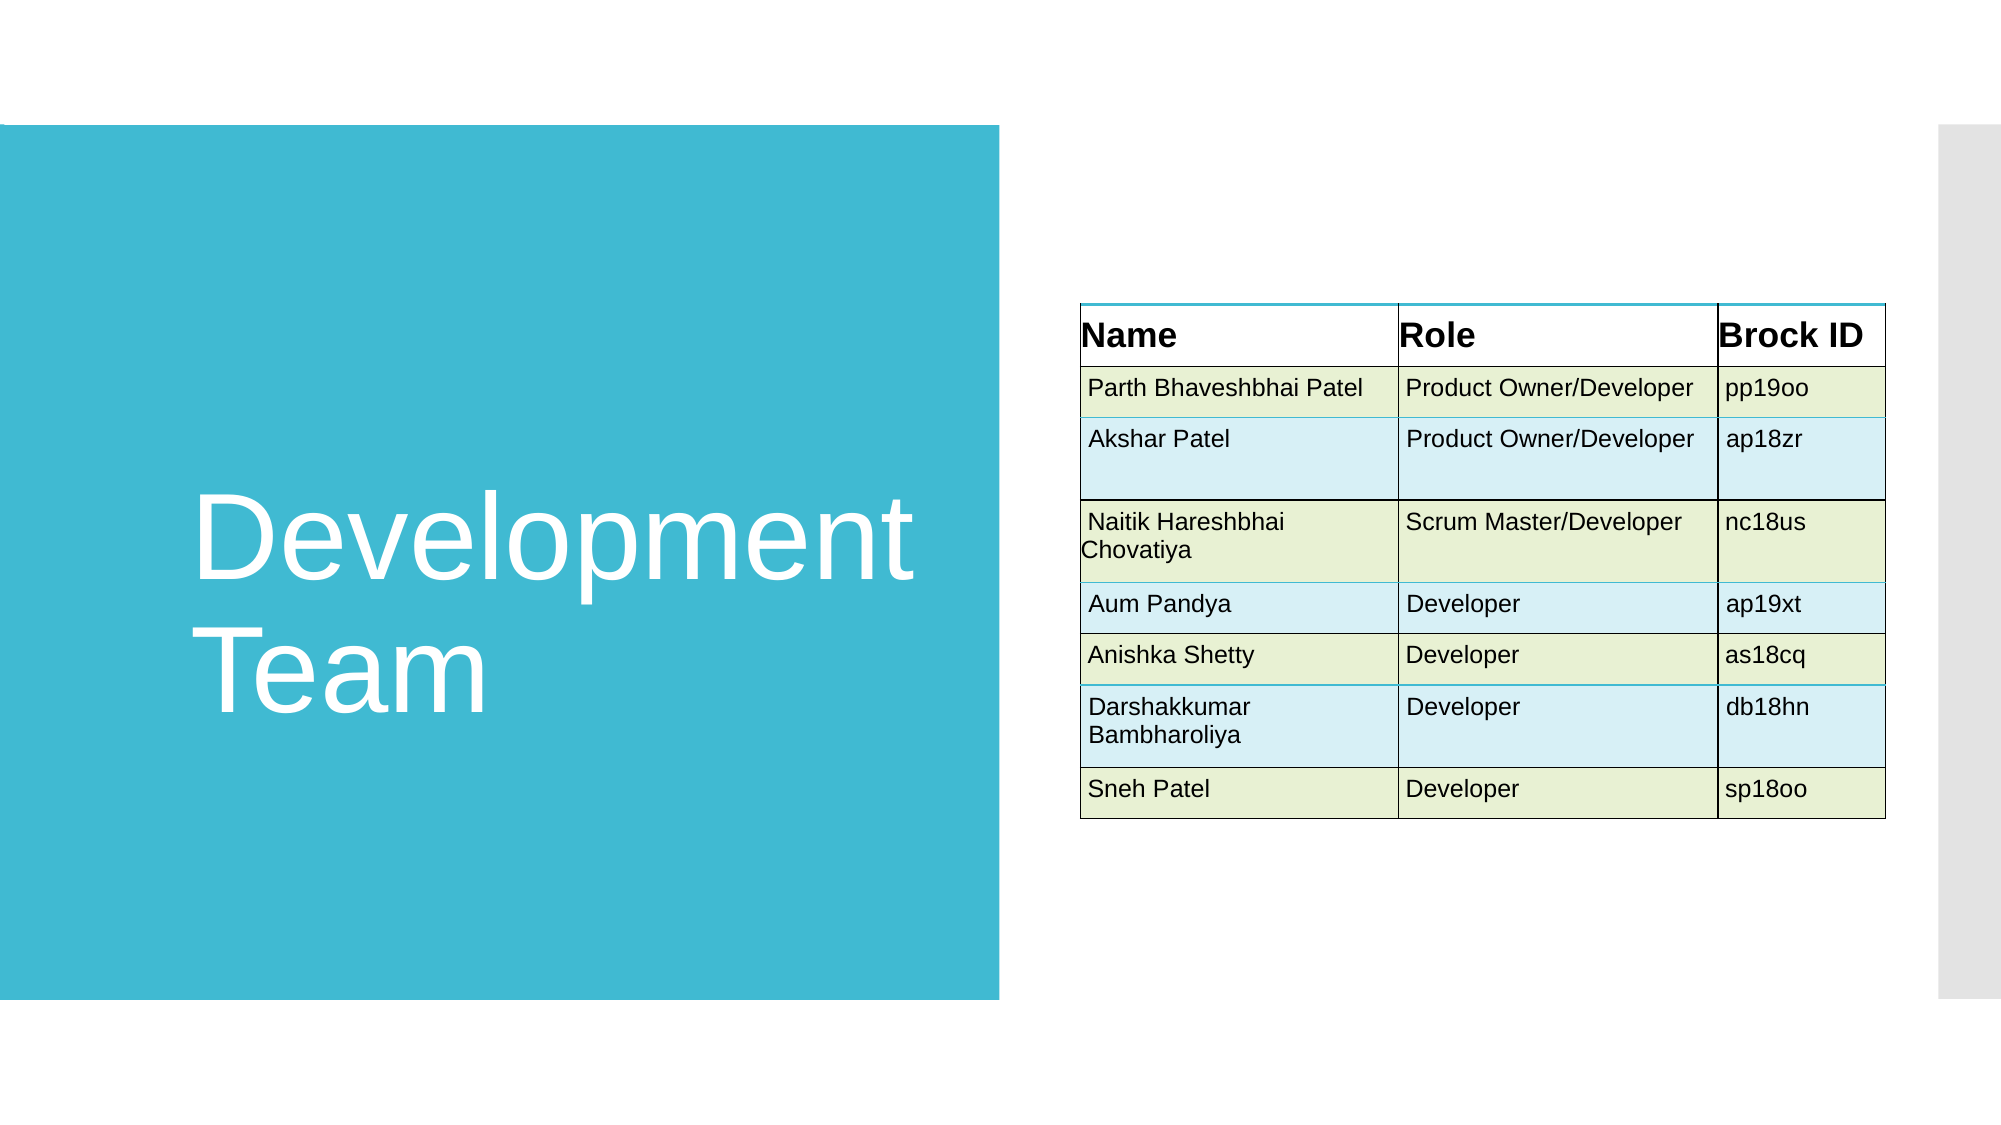

# Development Team
| Name | Role | Brock ID |
| --- | --- | --- |
| Parth Bhaveshbhai Patel | Product Owner/Developer | pp19oo |
| Akshar Patel | Product Owner/Developer | ap18zr |
| Naitik Hareshbhai Chovatiya | Scrum Master/Developer | nc18us |
| Aum Pandya | Developer | ap19xt |
| Anishka Shetty | Developer | as18cq |
| Darshakkumar Bambharoliya | Developer | db18hn |
| Sneh Patel | Developer | sp18oo |